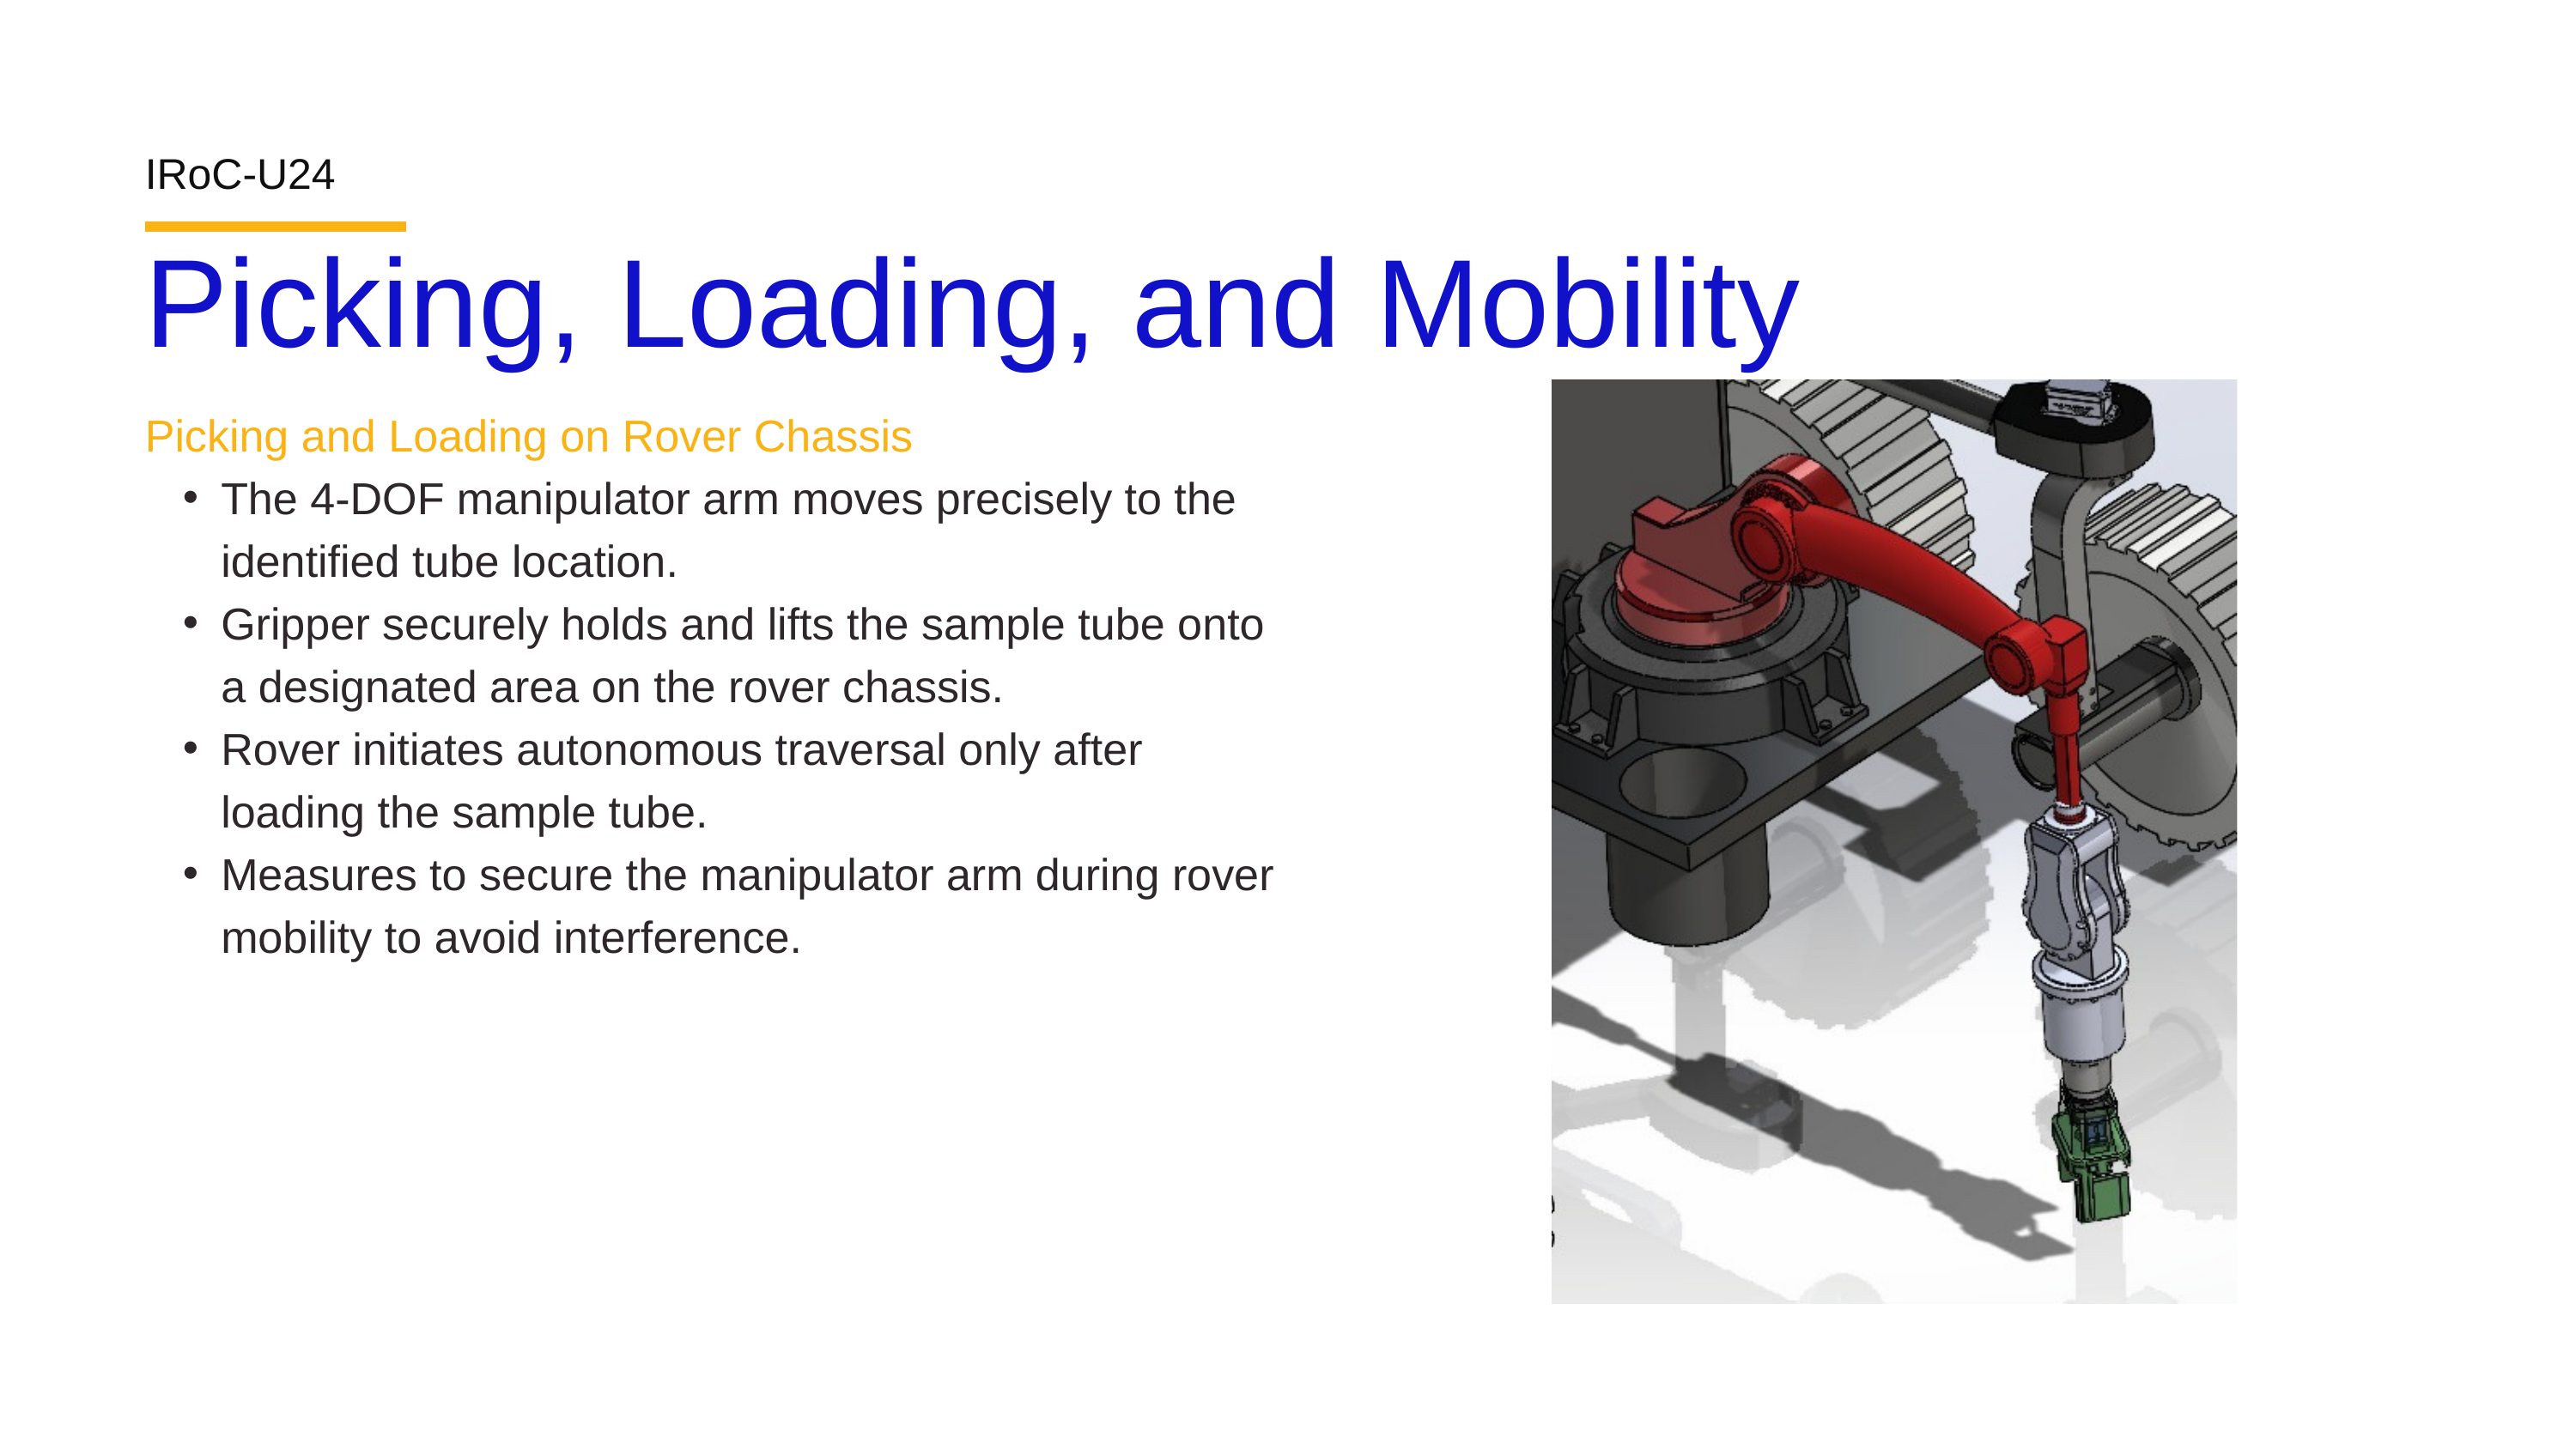

IRoC-U24

Picking, Loading, and Mobility

Picking and Loading on Rover Chassis
The 4-DOF manipulator arm moves precisely to the identified tube location.
Gripper securely holds and lifts the sample tube onto a designated area on the rover chassis.
Rover initiates autonomous traversal only after loading the sample tube.
Measures to secure the manipulator arm during rover mobility to avoid interference.